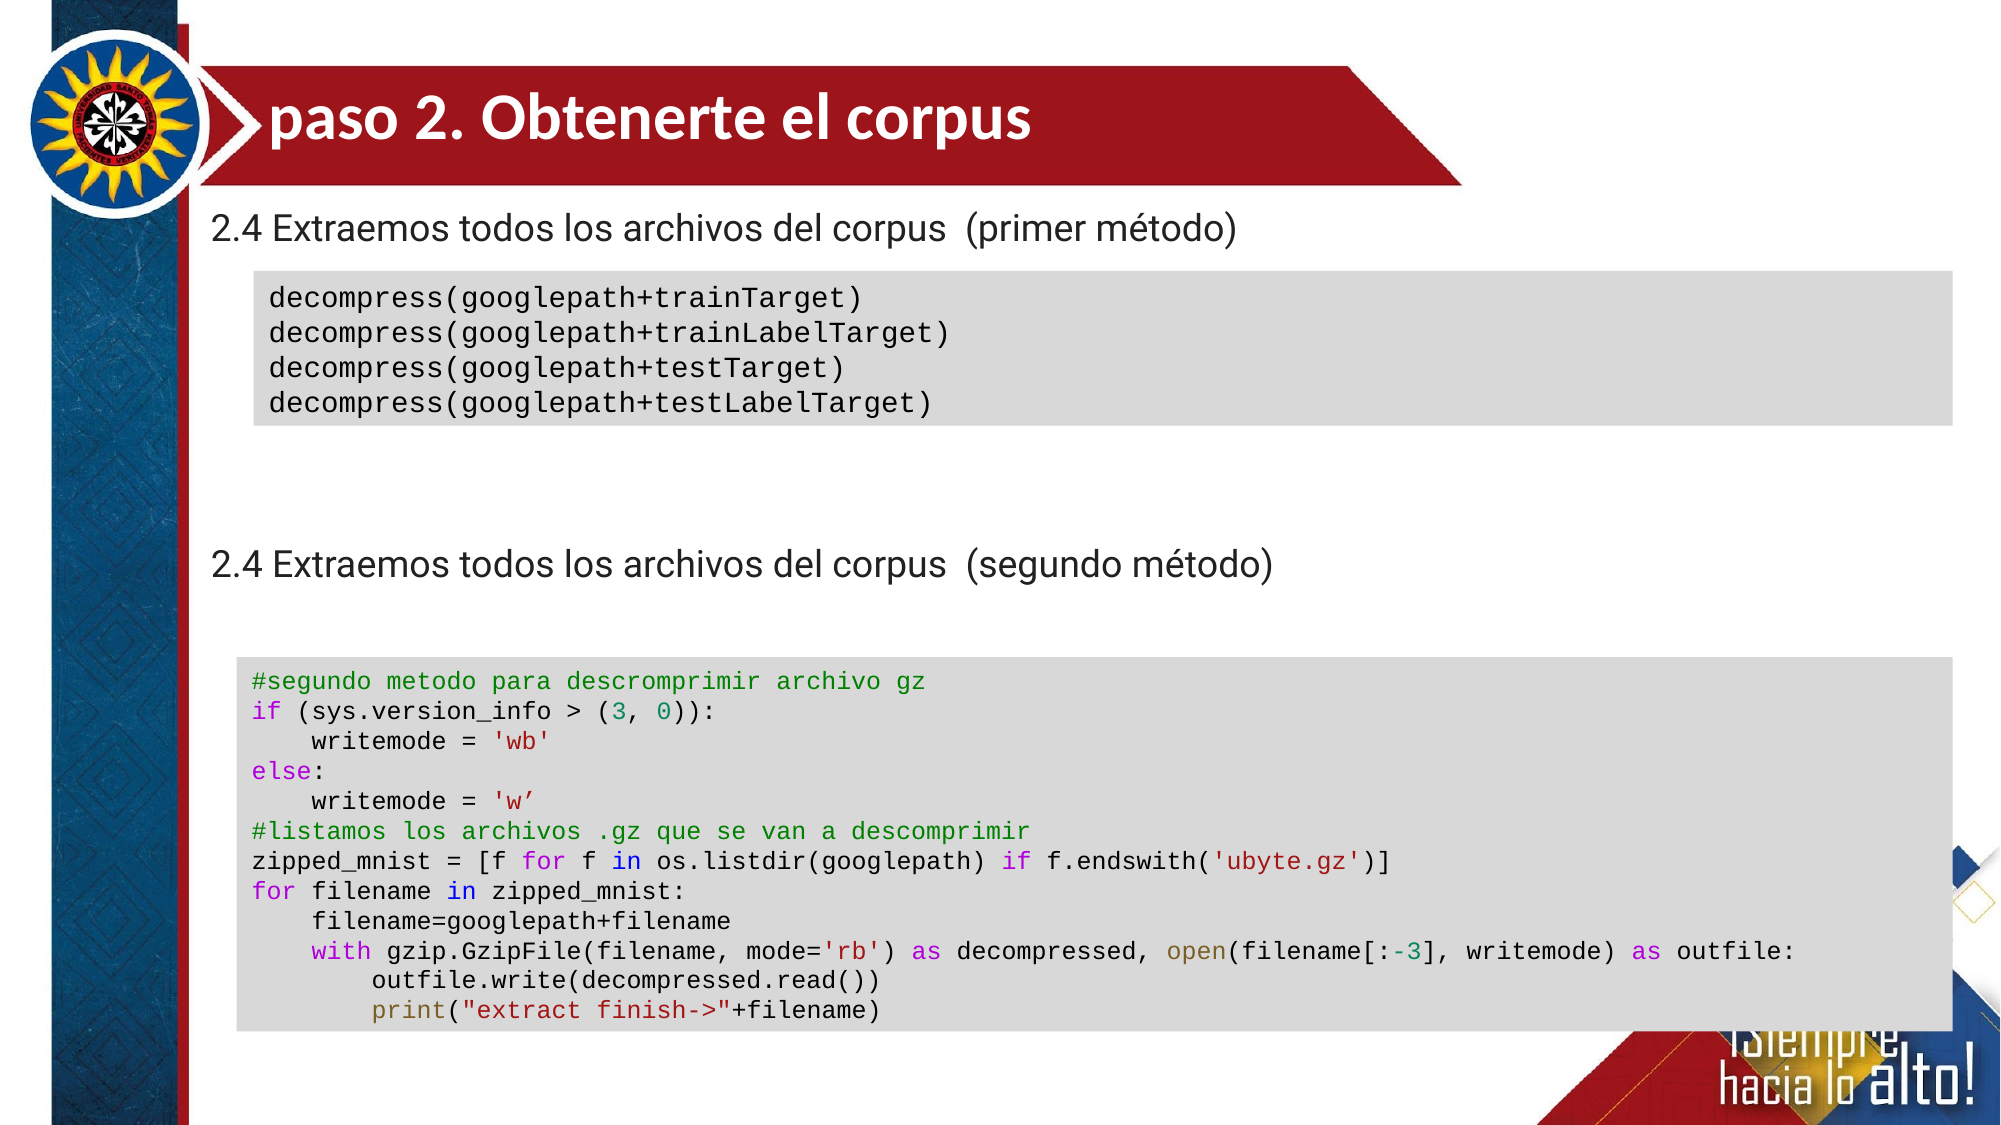

paso 2. Obtenerte el corpus
2.4 Extraemos todos los archivos del corpus  (primer método)
decompress(googlepath+trainTarget)
decompress(googlepath+trainLabelTarget)
decompress(googlepath+testTarget)
decompress(googlepath+testLabelTarget)
2.4 Extraemos todos los archivos del corpus  (segundo método)
#segundo metodo para descromprimir archivo gz
if (sys.version_info > (3, 0)):
    writemode = 'wb'
else:
    writemode = 'w’
#listamos los archivos .gz que se van a descomprimir
zipped_mnist = [f for f in os.listdir(googlepath) if f.endswith('ubyte.gz')]
for filename in zipped_mnist:
    filename=googlepath+filename
    with gzip.GzipFile(filename, mode='rb') as decompressed, open(filename[:-3], writemode) as outfile:
        outfile.write(decompressed.read())
        print("extract finish->"+filename)